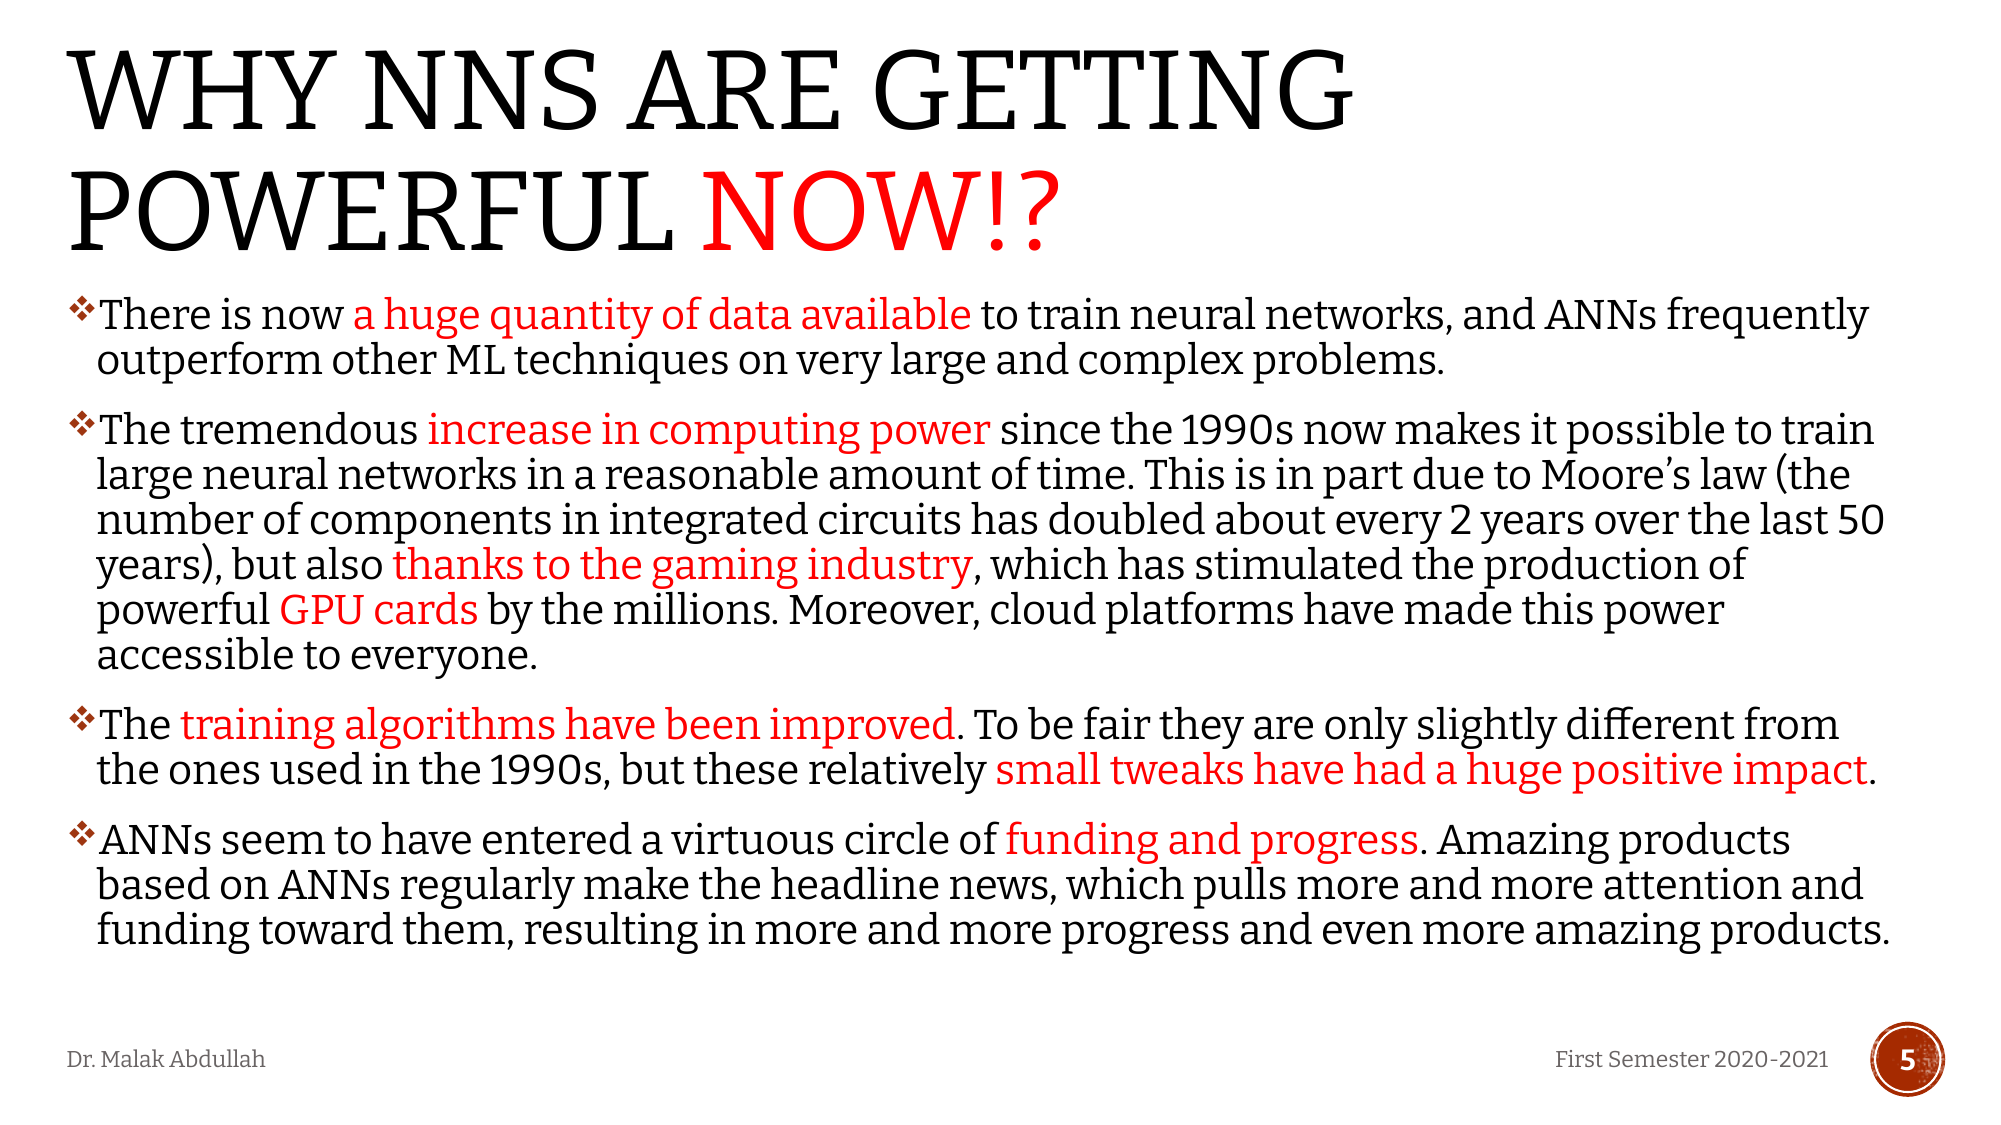

# Why NNs are getting powerful now!?
There is now a huge quantity of data available to train neural networks, and ANNs frequently outperform other ML techniques on very large and complex problems.
The tremendous increase in computing power since the 1990s now makes it possible to train large neural networks in a reasonable amount of time. This is in part due to Moore’s law (the number of components in integrated circuits has doubled about every 2 years over the last 50 years), but also thanks to the gaming industry, which has stimulated the production of powerful GPU cards by the millions. Moreover, cloud platforms have made this power accessible to everyone.
The training algorithms have been improved. To be fair they are only slightly different from the ones used in the 1990s, but these relatively small tweaks have had a huge positive impact.
ANNs seem to have entered a virtuous circle of funding and progress. Amazing products based on ANNs regularly make the headline news, which pulls more and more attention and funding toward them, resulting in more and more progress and even more amazing products.
Dr. Malak Abdullah
First Semester 2020-2021
5